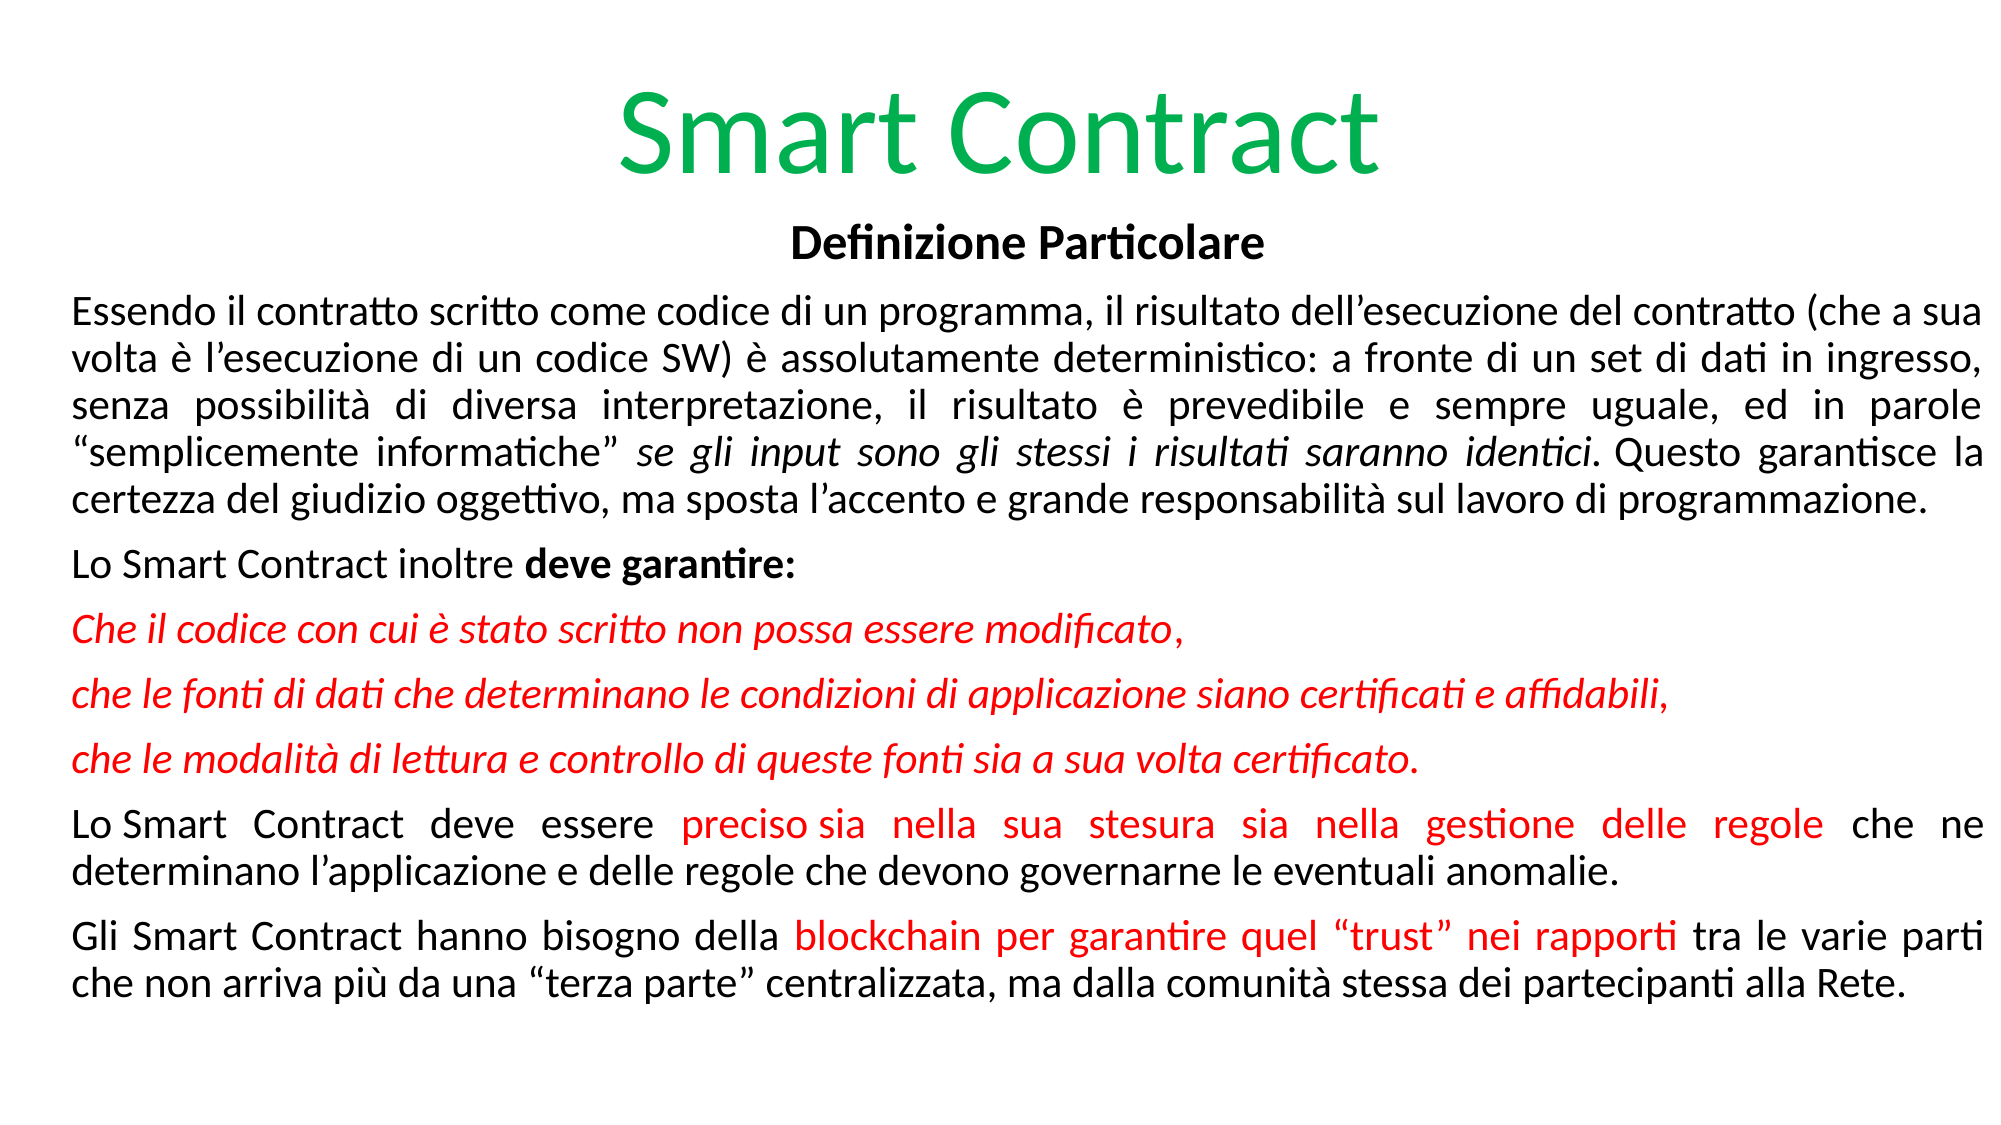

# Smart Contract
Definizione Particolare
Essendo il contratto scritto come codice di un programma, il risultato dell’esecuzione del contratto (che a sua volta è l’esecuzione di un codice SW) è assolutamente deterministico: a fronte di un set di dati in ingresso, senza possibilità di diversa interpretazione, il risultato è prevedibile e sempre uguale, ed in parole “semplicemente informatiche” se gli input sono gli stessi i risultati saranno identici. Questo garantisce la certezza del giudizio oggettivo, ma sposta l’accento e grande responsabilità sul lavoro di programmazione.
Lo Smart Contract inoltre deve garantire:
Che il codice con cui è stato scritto non possa essere modificato,
che le fonti di dati che determinano le condizioni di applicazione siano certificati e affidabili,
che le modalità di lettura e controllo di queste fonti sia a sua volta certificato.
Lo Smart Contract deve essere preciso sia nella sua stesura sia nella gestione delle regole che ne determinano l’applicazione e delle regole che devono governarne le eventuali anomalie.
Gli Smart Contract hanno bisogno della blockchain per garantire quel “trust” nei rapporti tra le varie parti che non arriva più da una “terza parte” centralizzata, ma dalla comunità stessa dei partecipanti alla Rete.